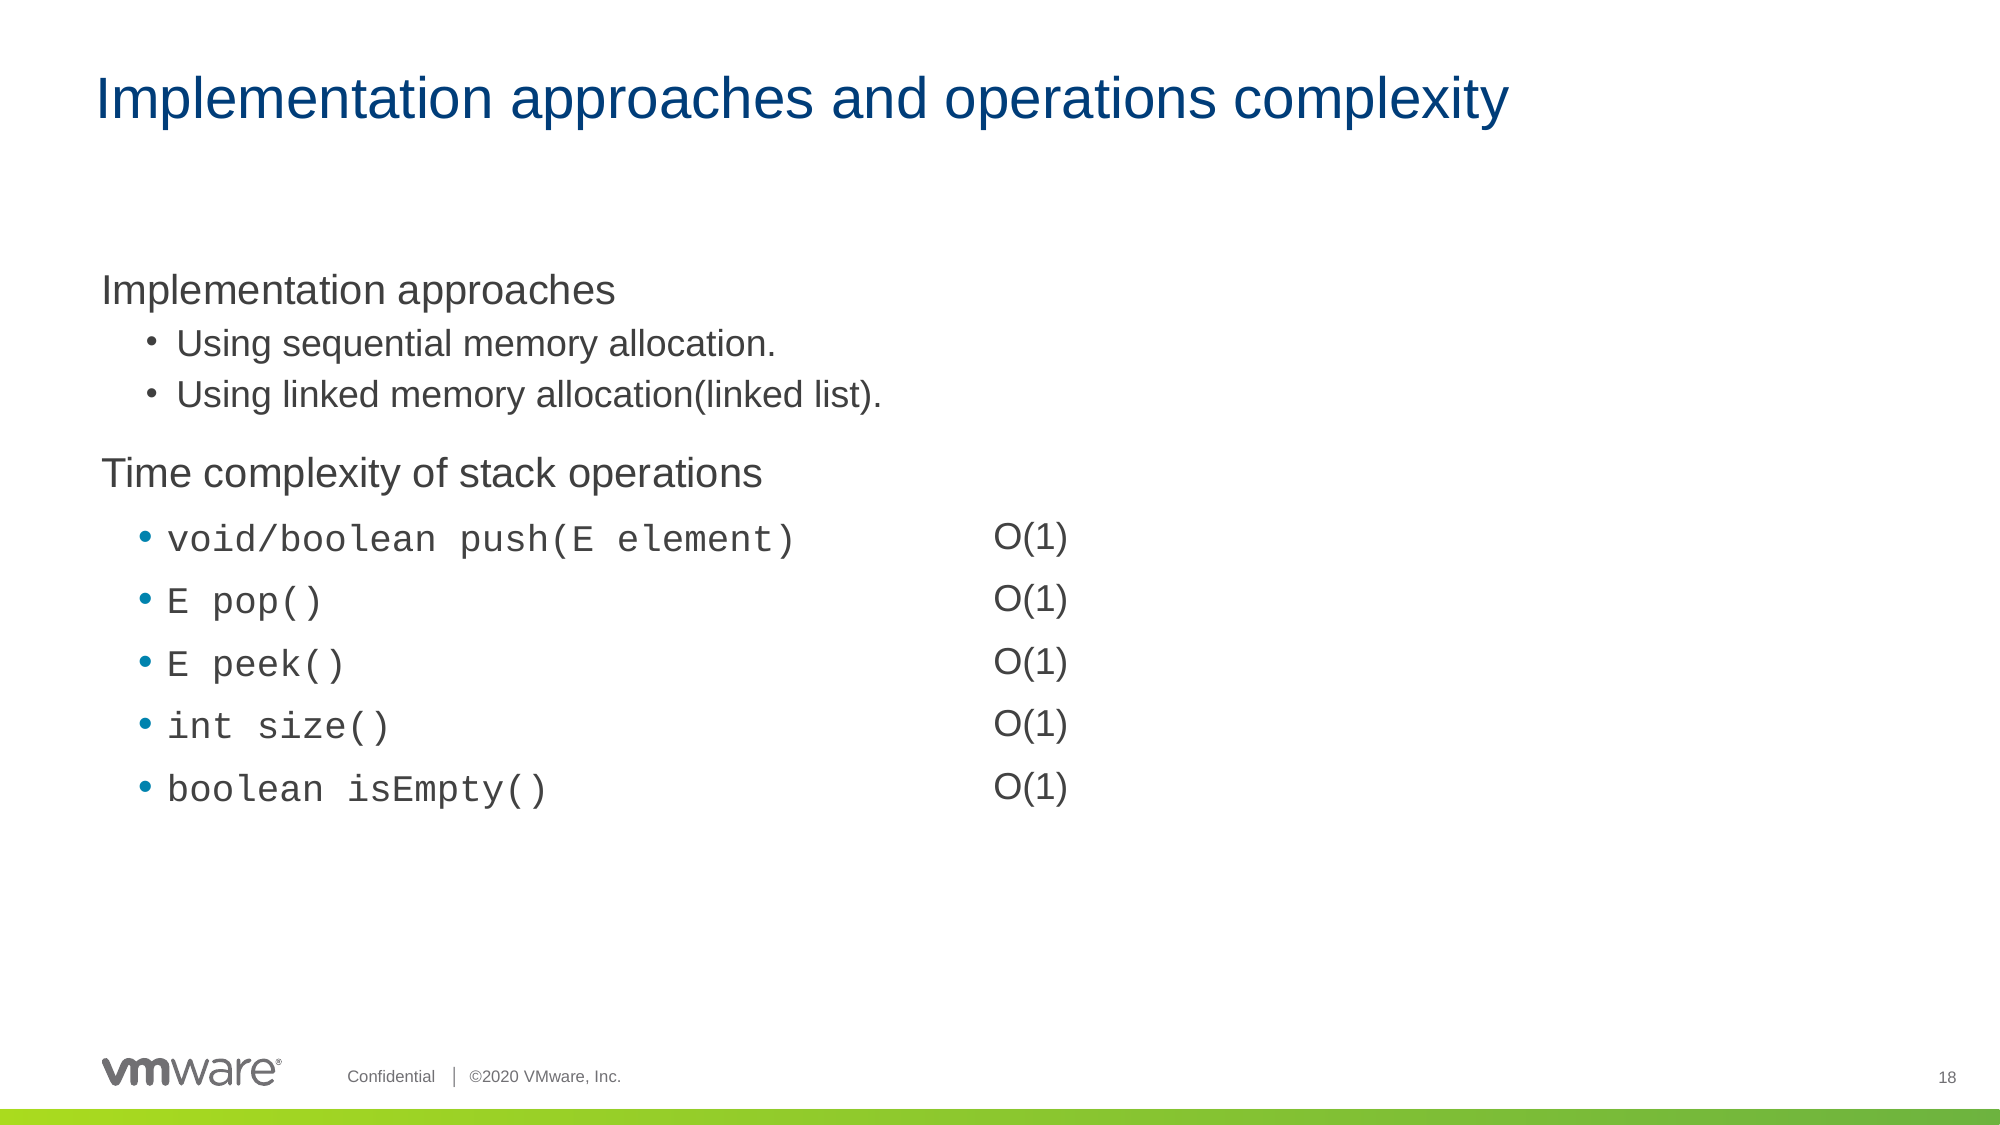

# Implementation approaches and operations complexity
Implementation approaches
Using sequential memory allocation.
Using linked memory allocation(linked list).
Time complexity of stack operations
void/boolean push(E element)
E pop()
E peek()
int size()
boolean isEmpty()

O(1)
O(1)
O(1)
O(1)
O(1)